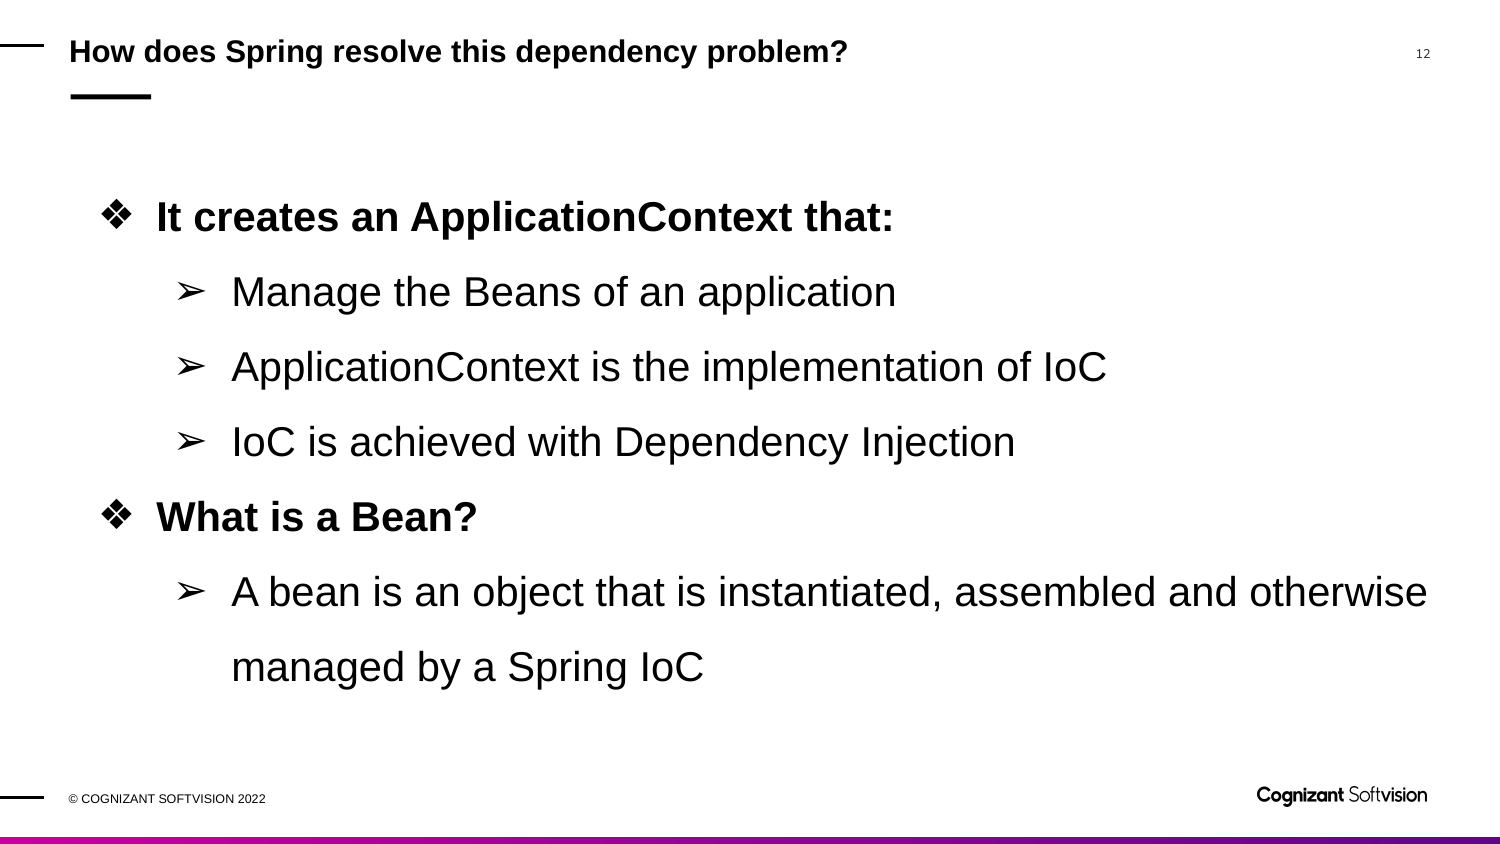

# How does Spring resolve this dependency problem?

It creates an ApplicationContext that:
Manage the Beans of an application
ApplicationContext is the implementation of IoC
IoC is achieved with Dependency Injection
What is a Bean?
A bean is an object that is instantiated, assembled and otherwise managed by a Spring IoC